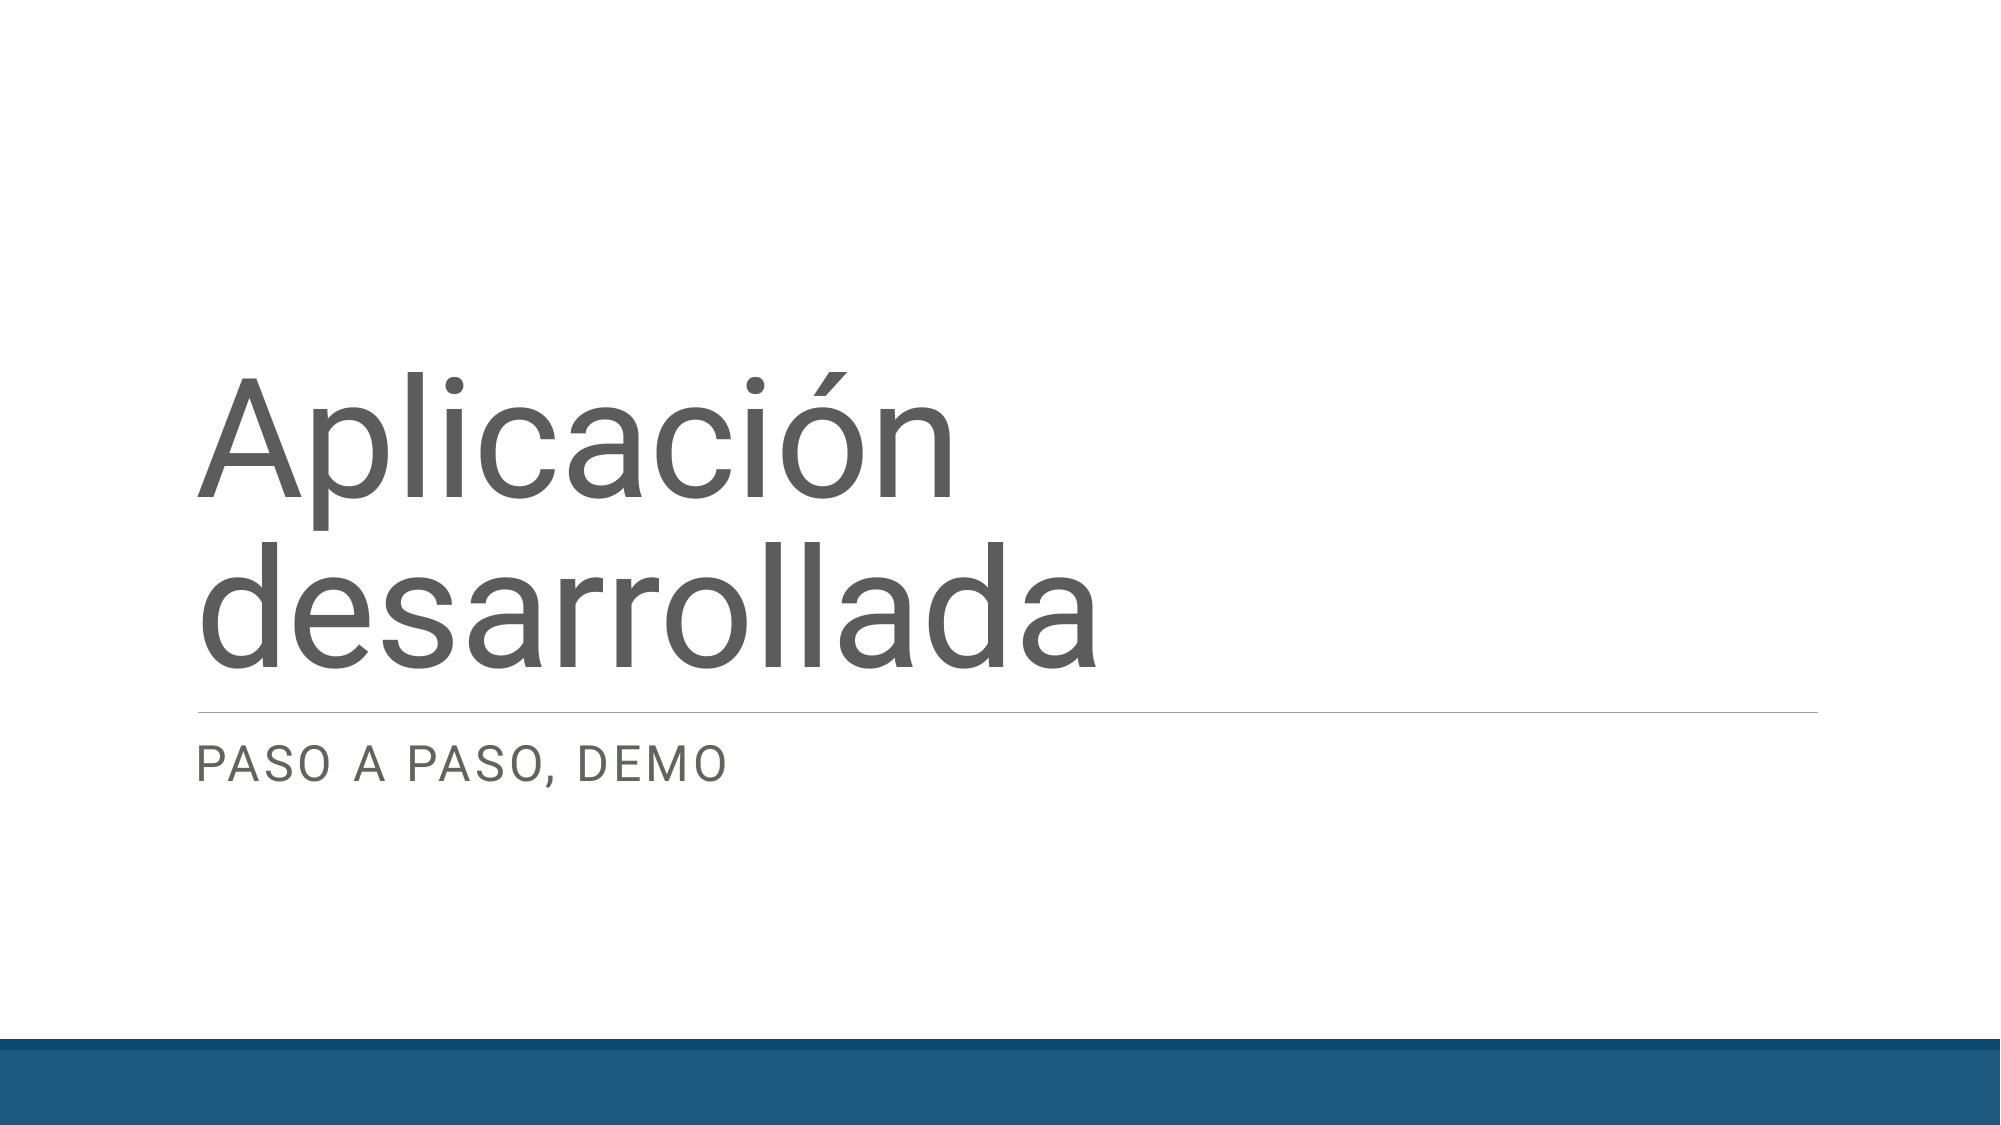

# Aplicación desarrollada
Paso a paso, Demo